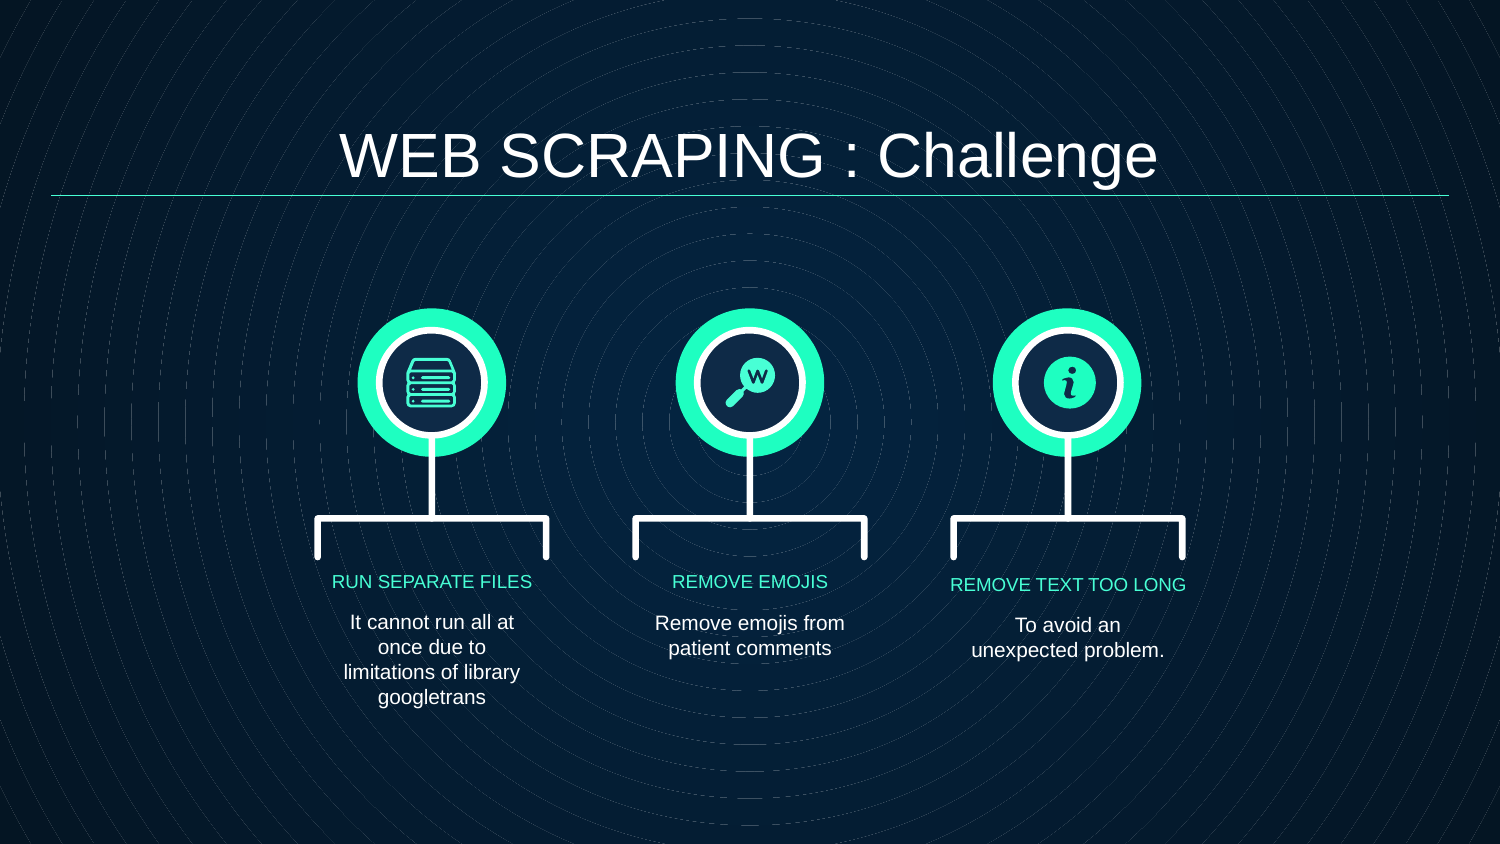

WEB SCRAPING : Challenge

RUN SEPARATE FILES
# REMOVE EMOJIS
REMOVE TEXT TOO LONG
It cannot run all at once due to limitations of library googletrans
Remove emojis from patient comments
To avoid an unexpected problem.